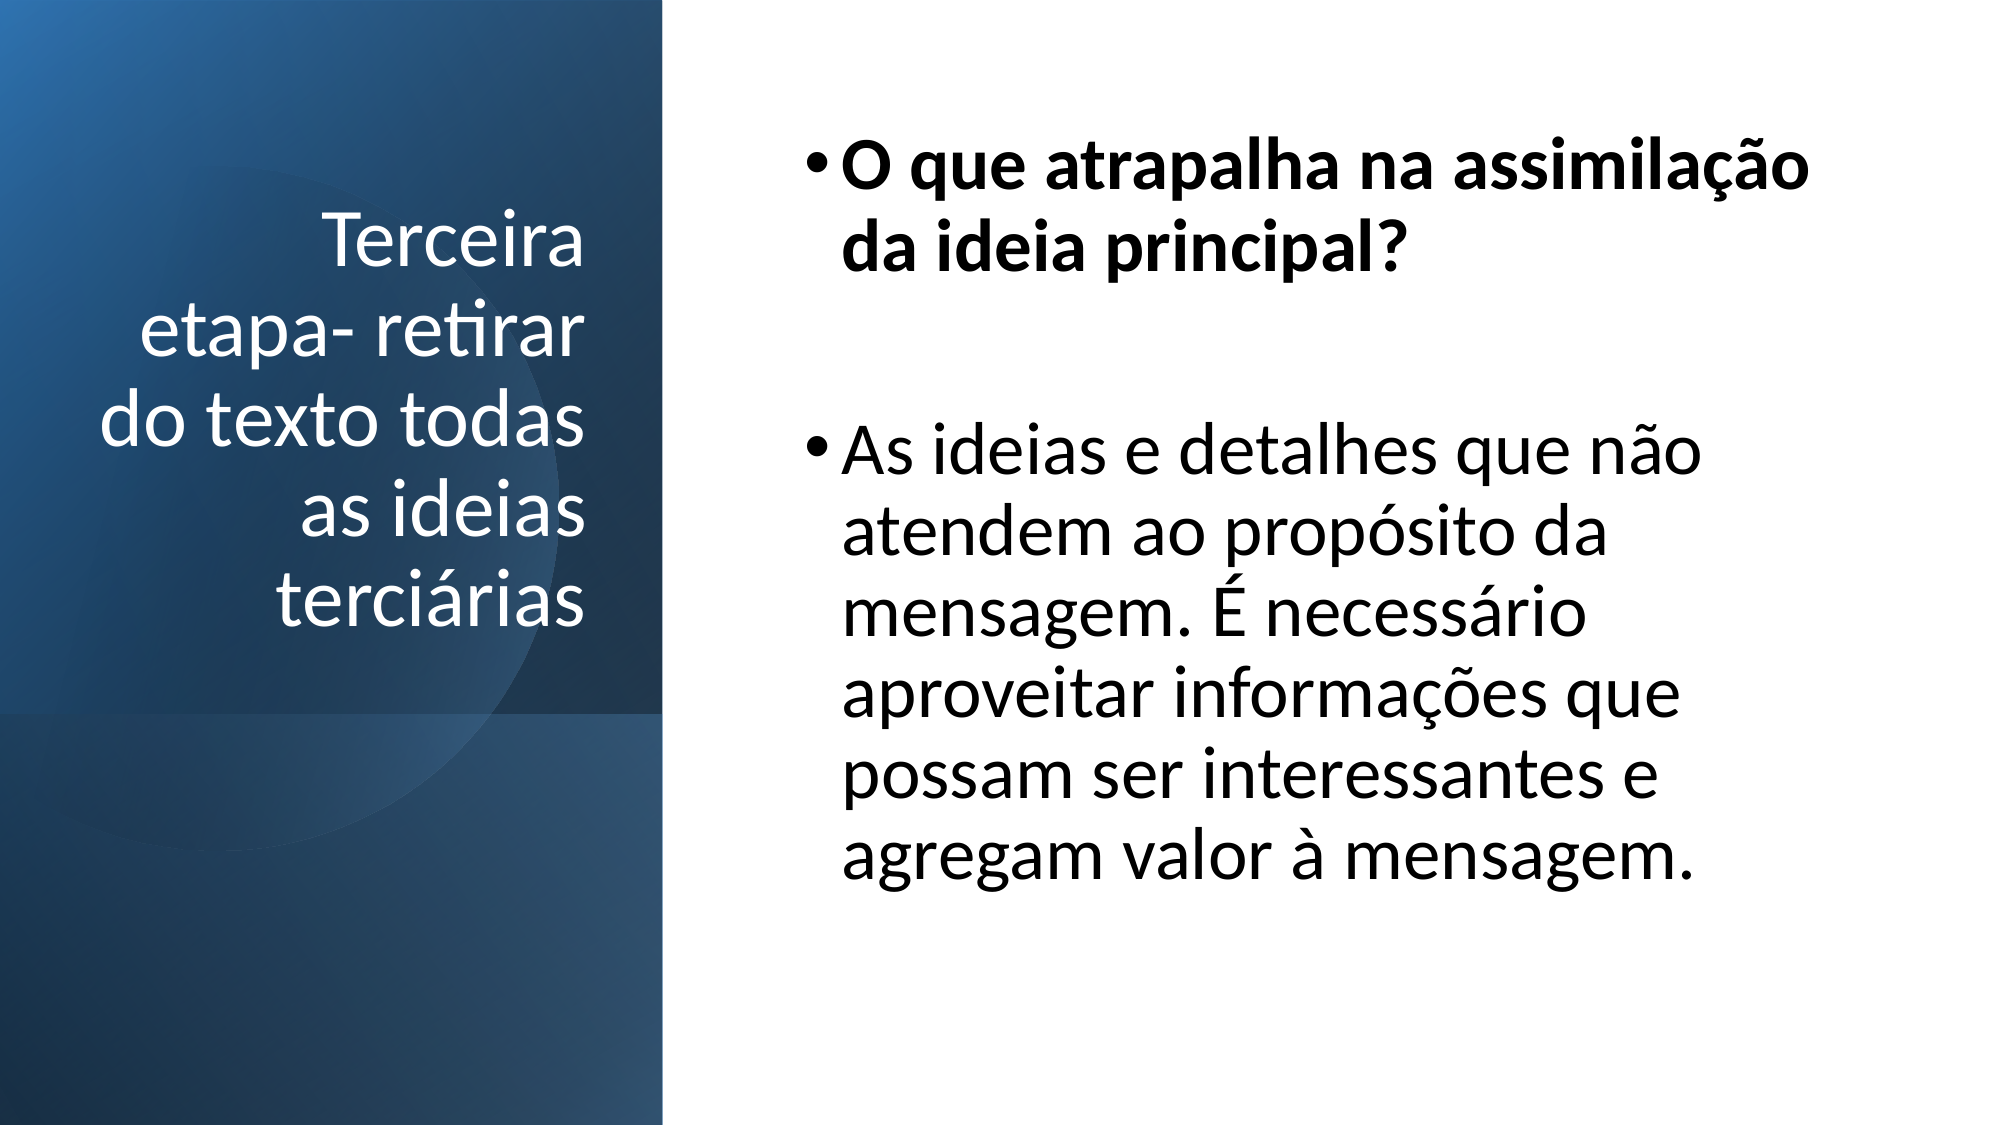

# Terceira etapa- retirar do texto todas as ideias terciárias
O que atrapalha na assimilação da ideia principal?

As ideias e detalhes que não atendem ao propósito da mensagem. É necessário aproveitar informações que possam ser interessantes e agregam valor à mensagem.